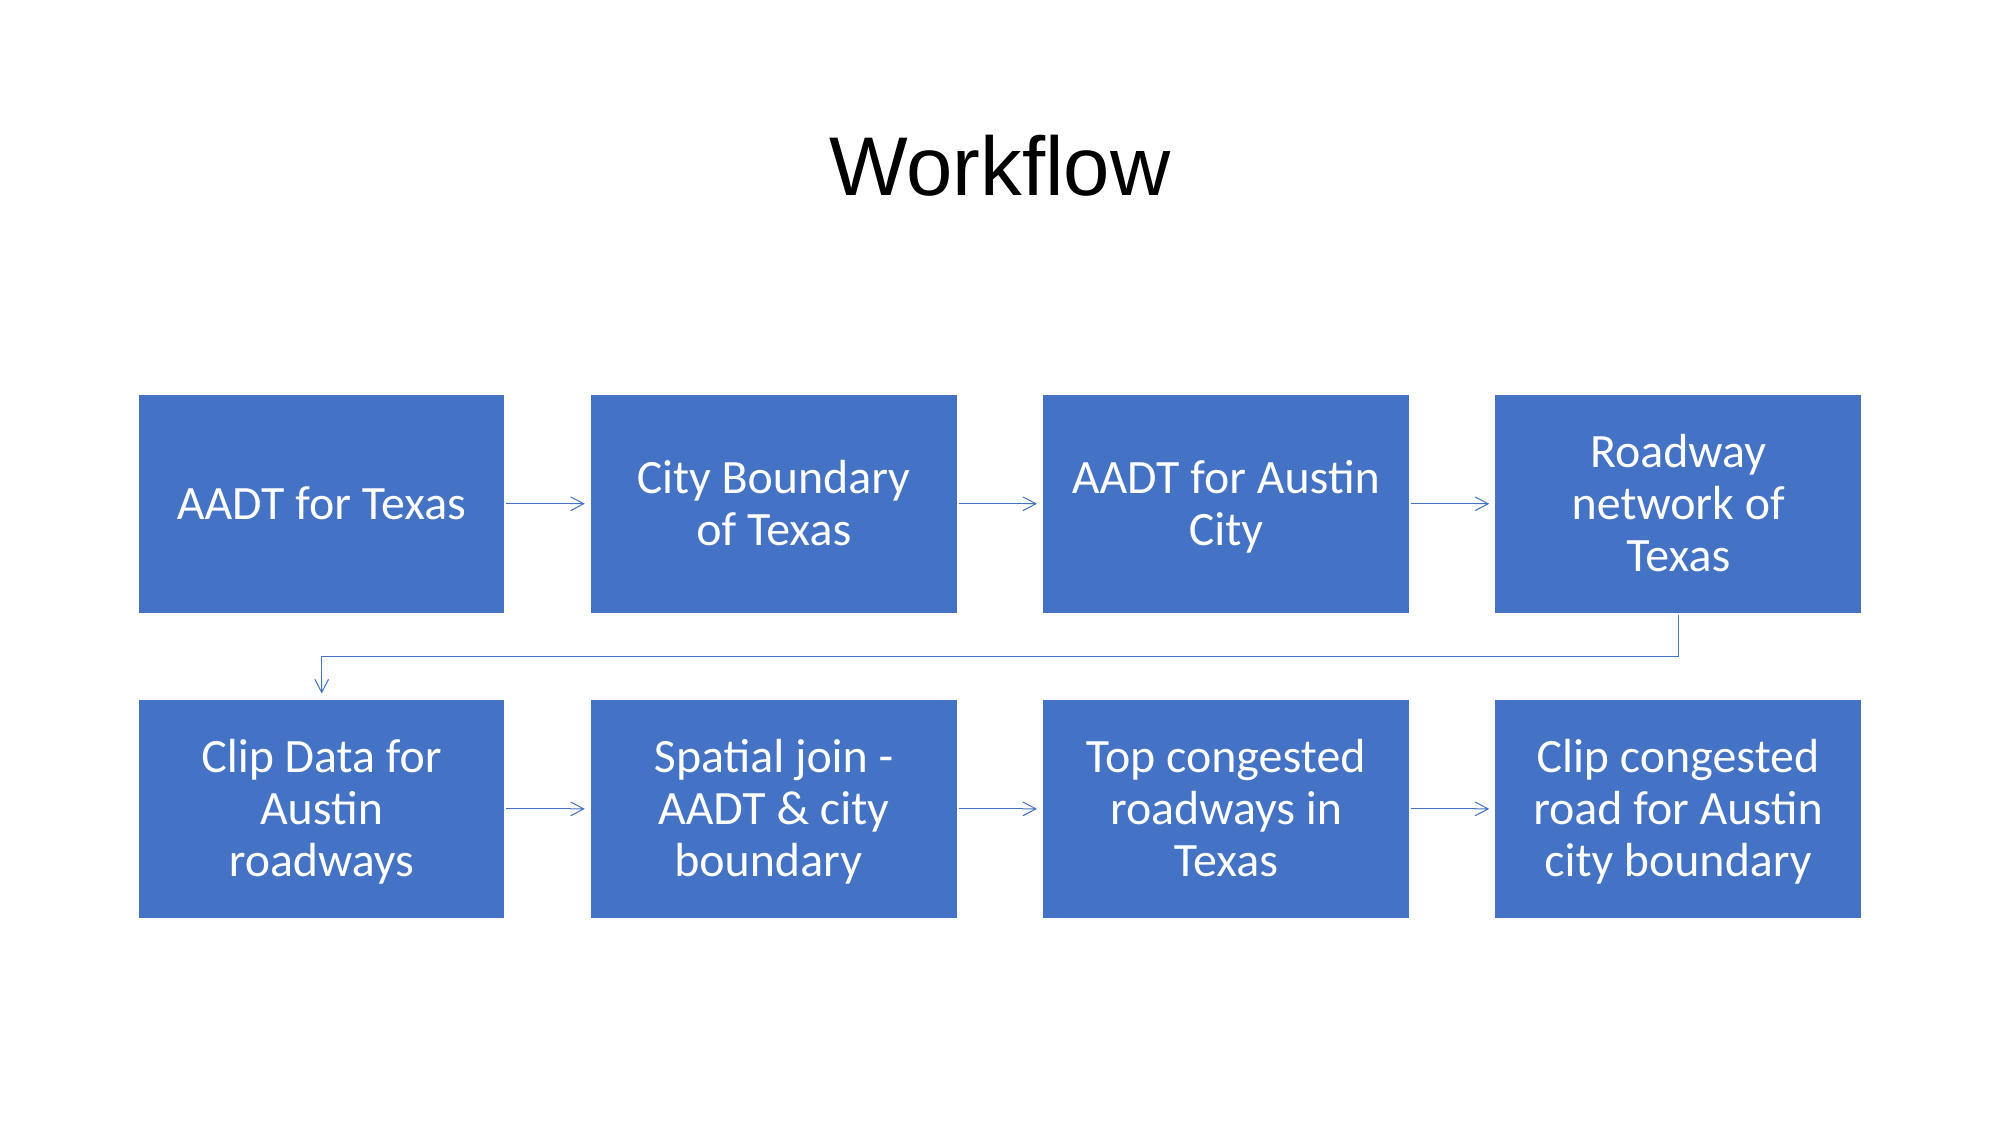

# Workflow

AADT for Texas

City Boundary of Texas

AADT for Austin City

Roadway network of Texas

Clip Data for Austin roadways

Spatial join -AADT & city boundary

Top congested roadways in Texas
Clip congested road for Austin city boundary